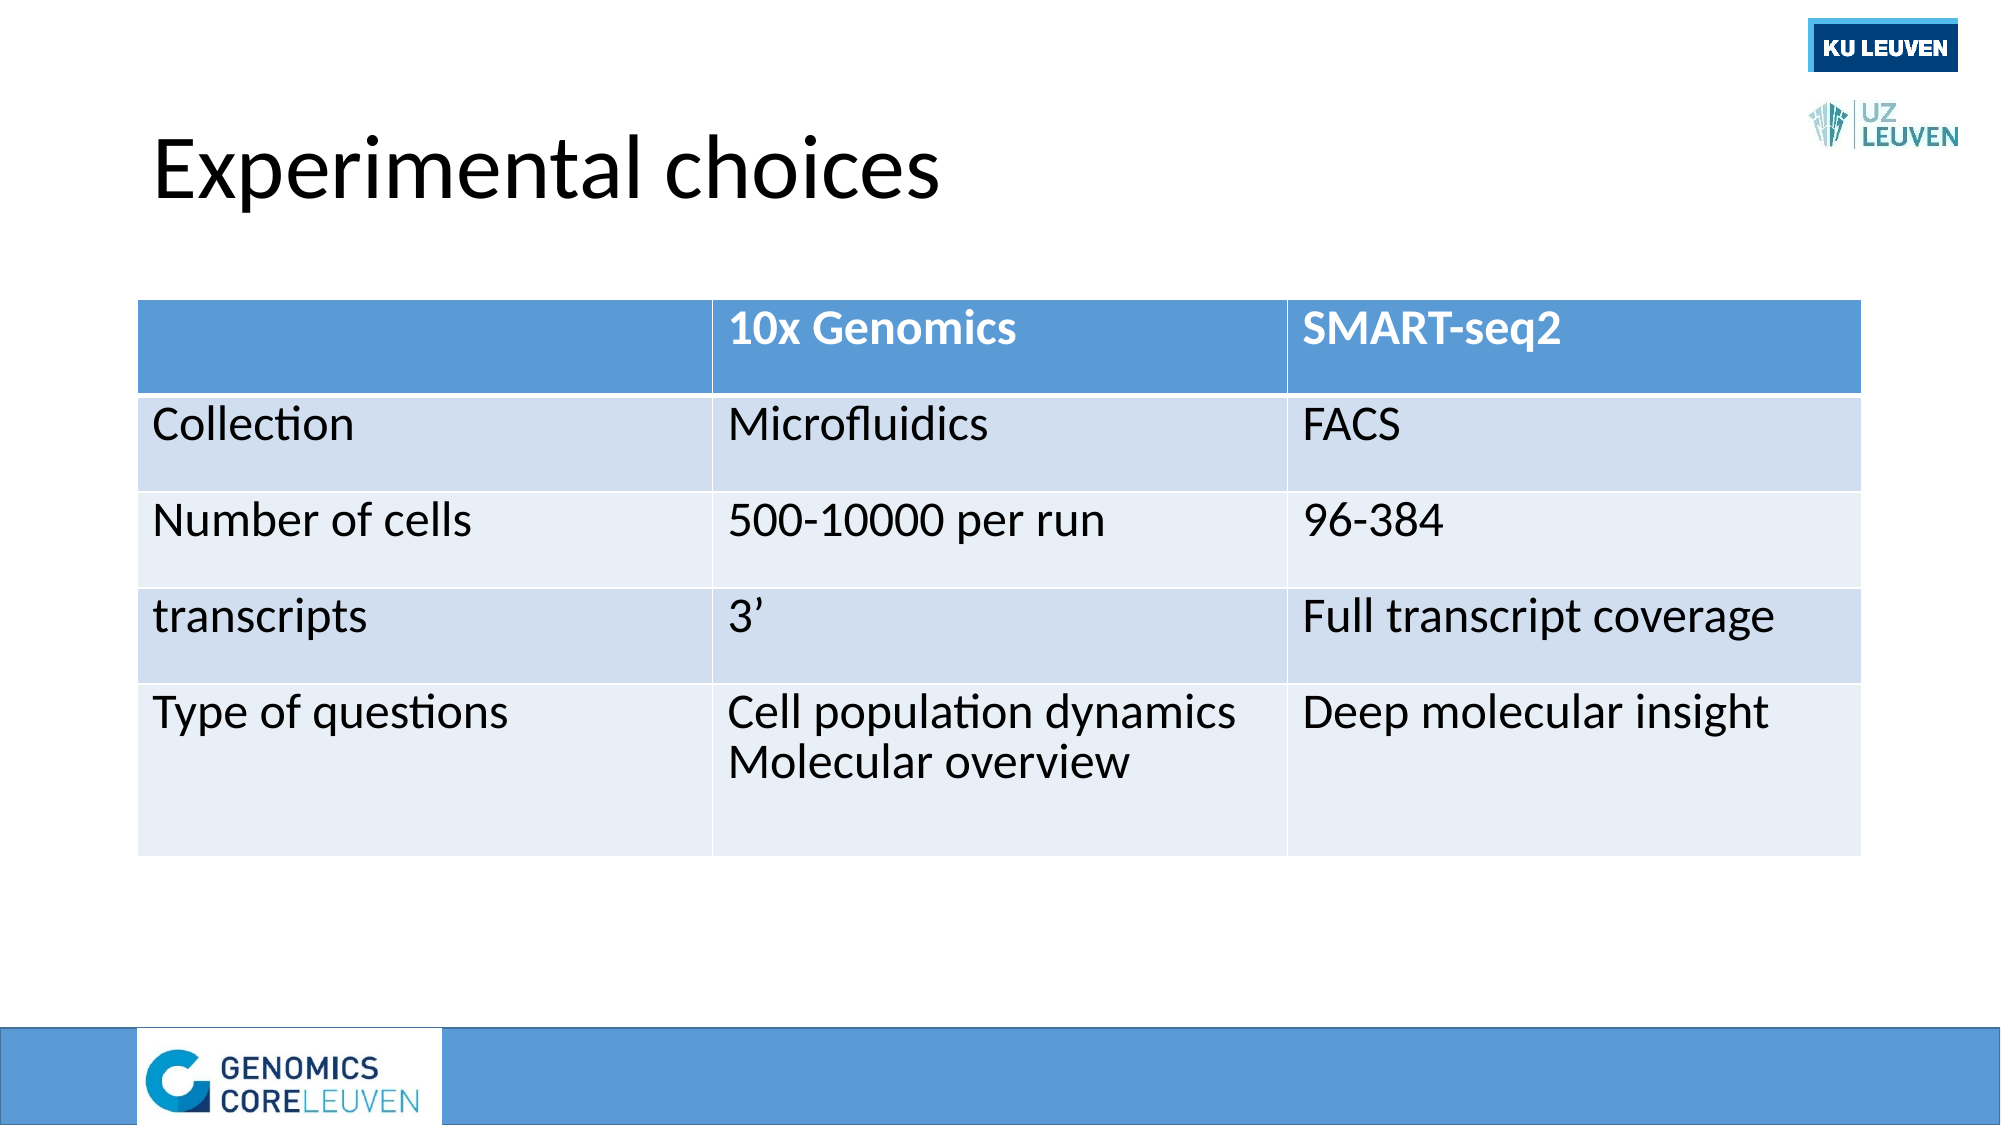

# Experimental choices
|  | 10x Genomics | SMART-seq2 |
| --- | --- | --- |
| Collection | Microfluidics | FACS |
| Number of cells | 500-10000 per run | 96-384 |
| transcripts | 3’ | Full transcript coverage |
| Type of questions | Cell population dynamics Molecular overview | Deep molecular insight |